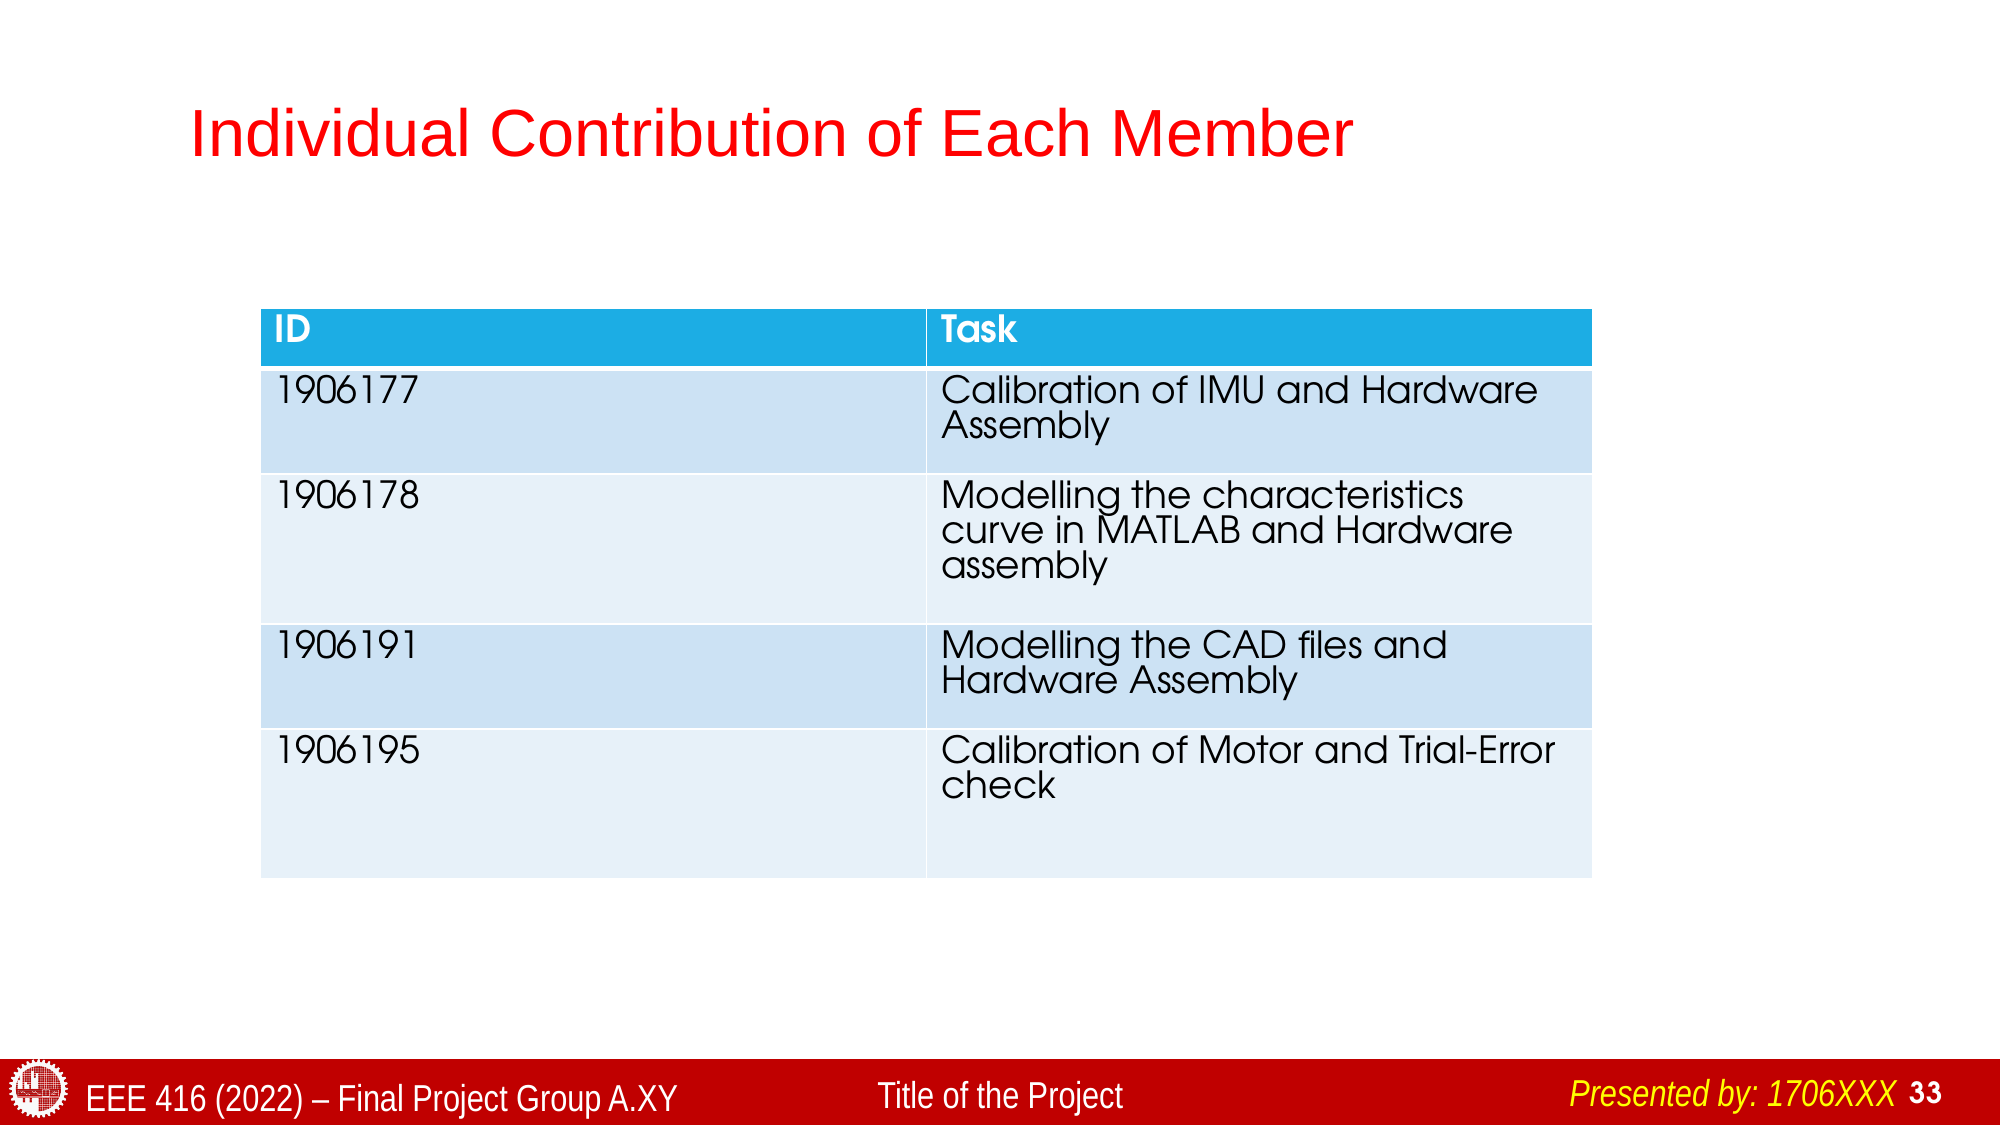

# Individual Contribution of Each Member
| ID | Task |
| --- | --- |
| 1906177 | Calibration of IMU and Hardware Assembly |
| 1906178 | Modelling the characteristics curve in MATLAB and Hardware assembly |
| 1906191 | Modelling the CAD files and Hardware Assembly |
| 1906195 | Calibration of Motor and Trial-Error check |
Presented by: 1706XXX
Title of the Project
EEE 416 (2022) – Final Project Group A.XY
33